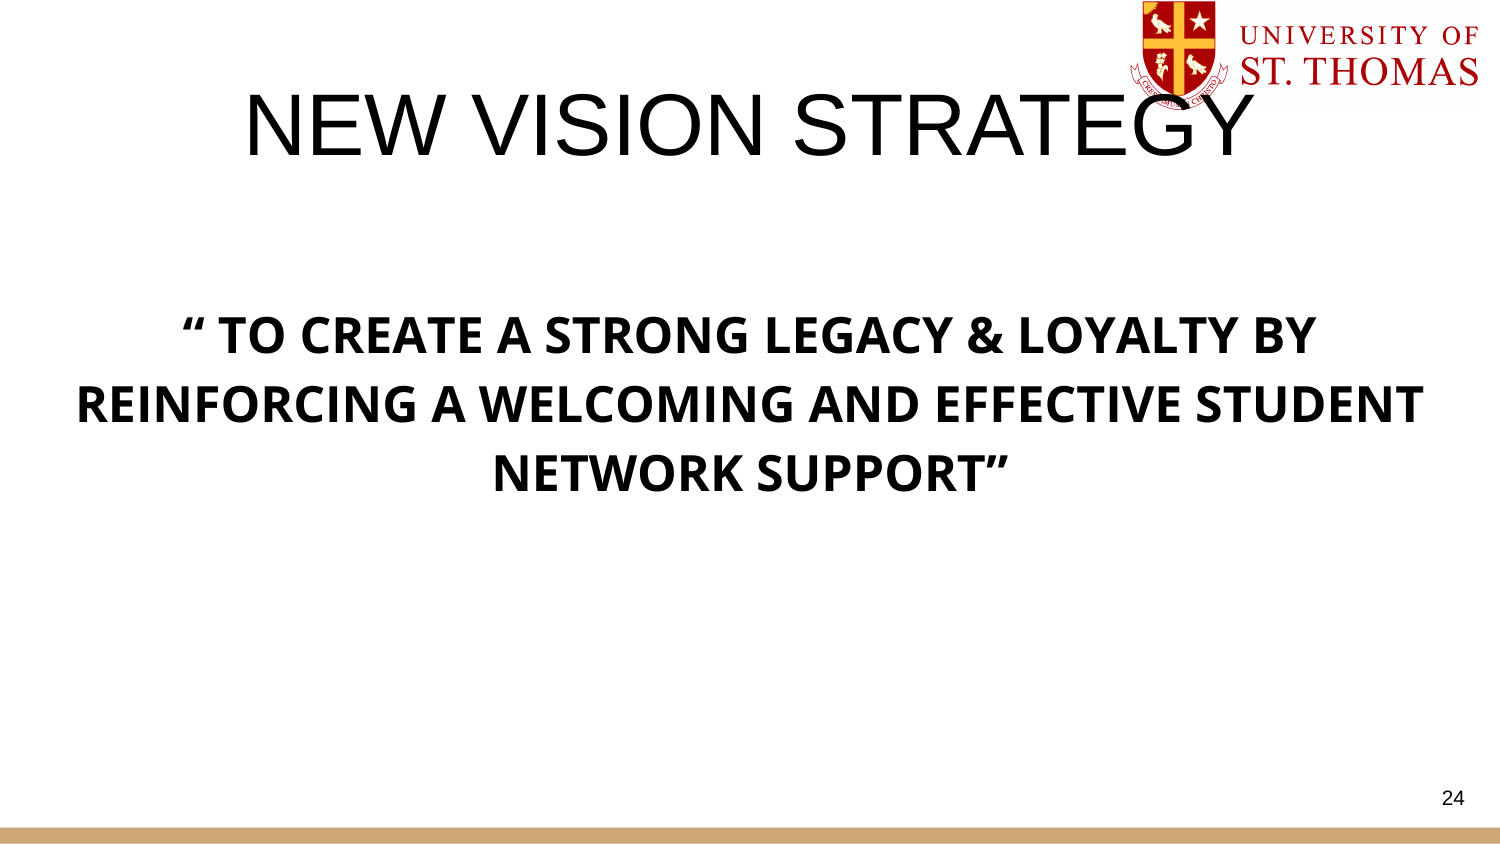

# NEW VISION STRATEGY

“ TO CREATE A STRONG LEGACY & LOYALTY BY REINFORCING A WELCOMING AND EFFECTIVE STUDENT NETWORK SUPPORT”

24